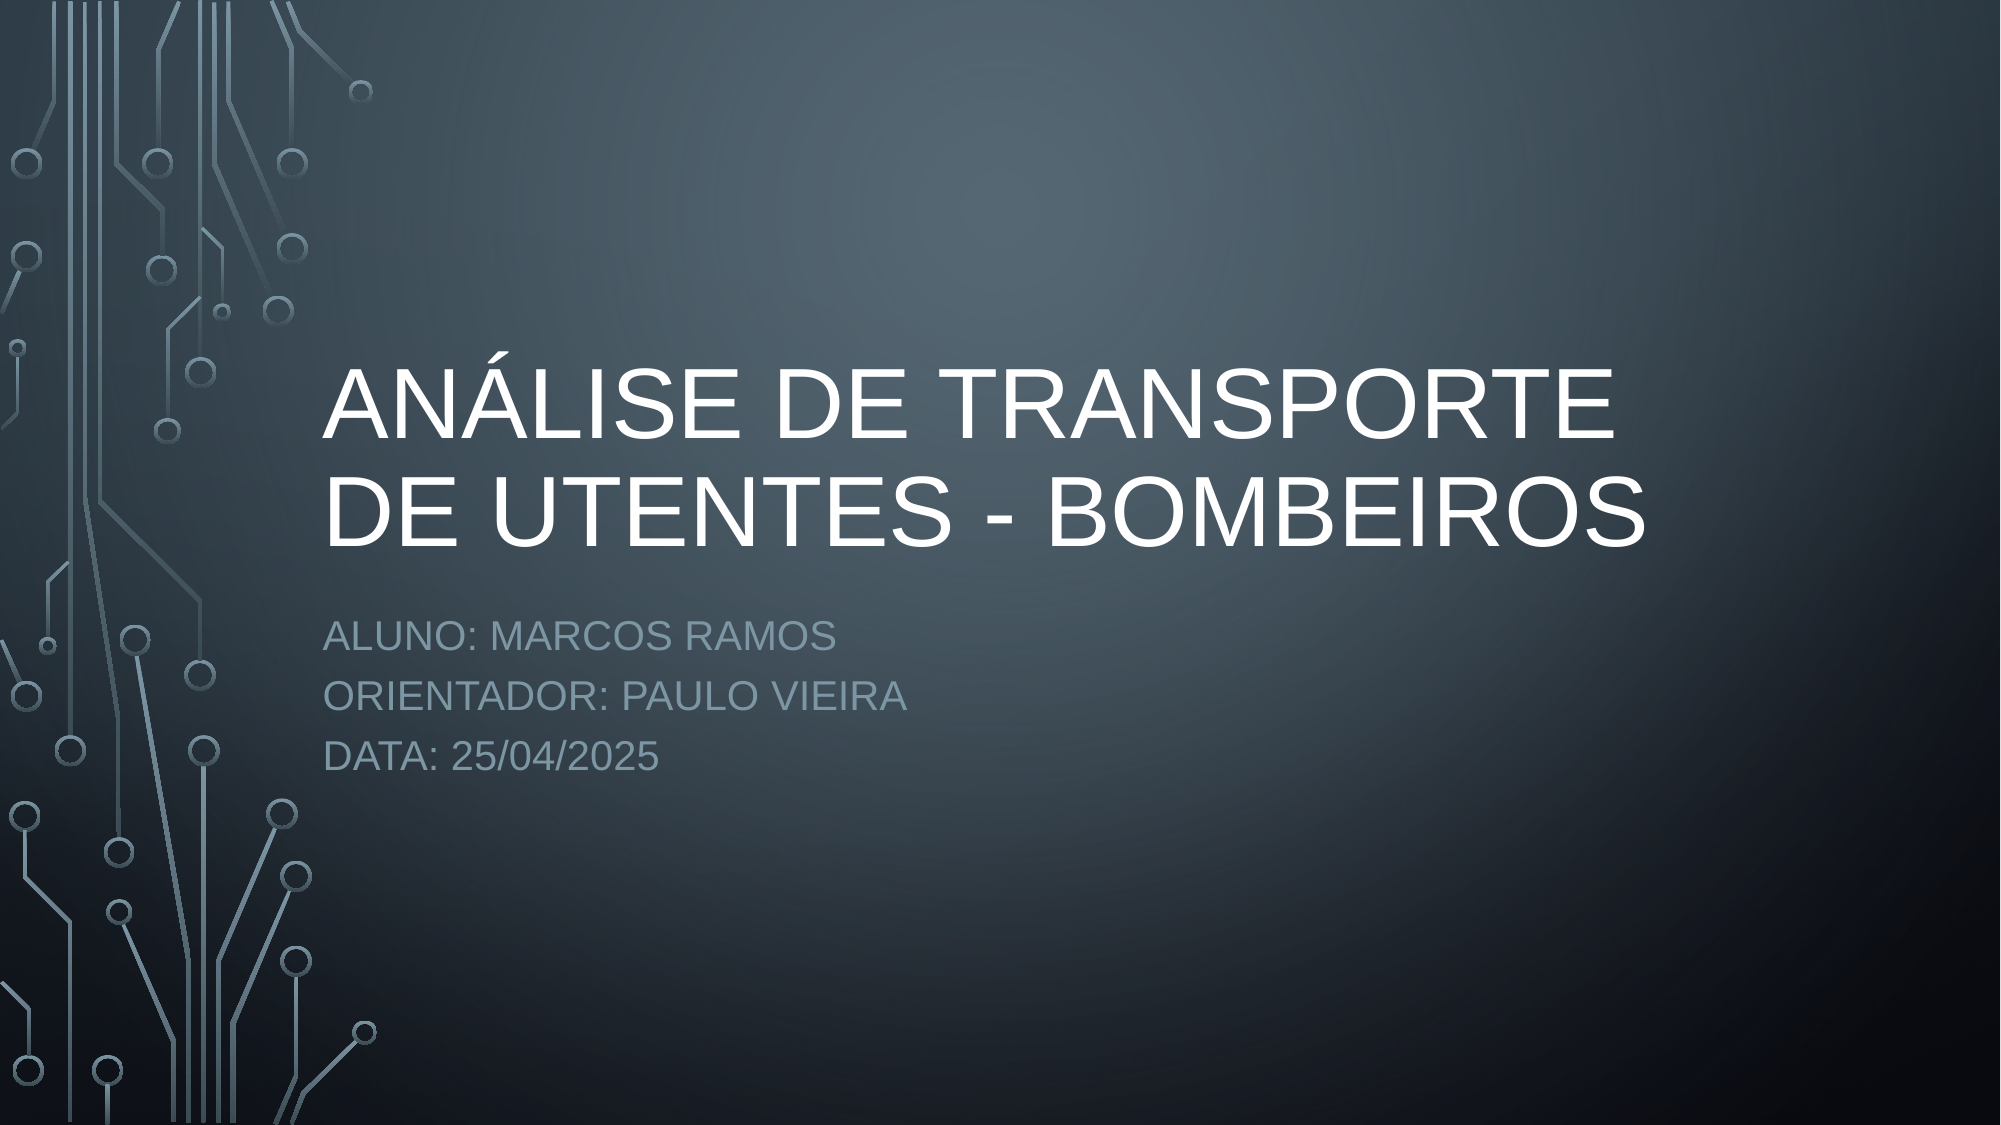

# ANÁLISE DE TRANSPORTE DE UTENTES - BOMBEIROS
ALUNO: MARCOS RAMOS
ORIENTADOR: PAULO VIEIRA
DATA: 25/04/2025